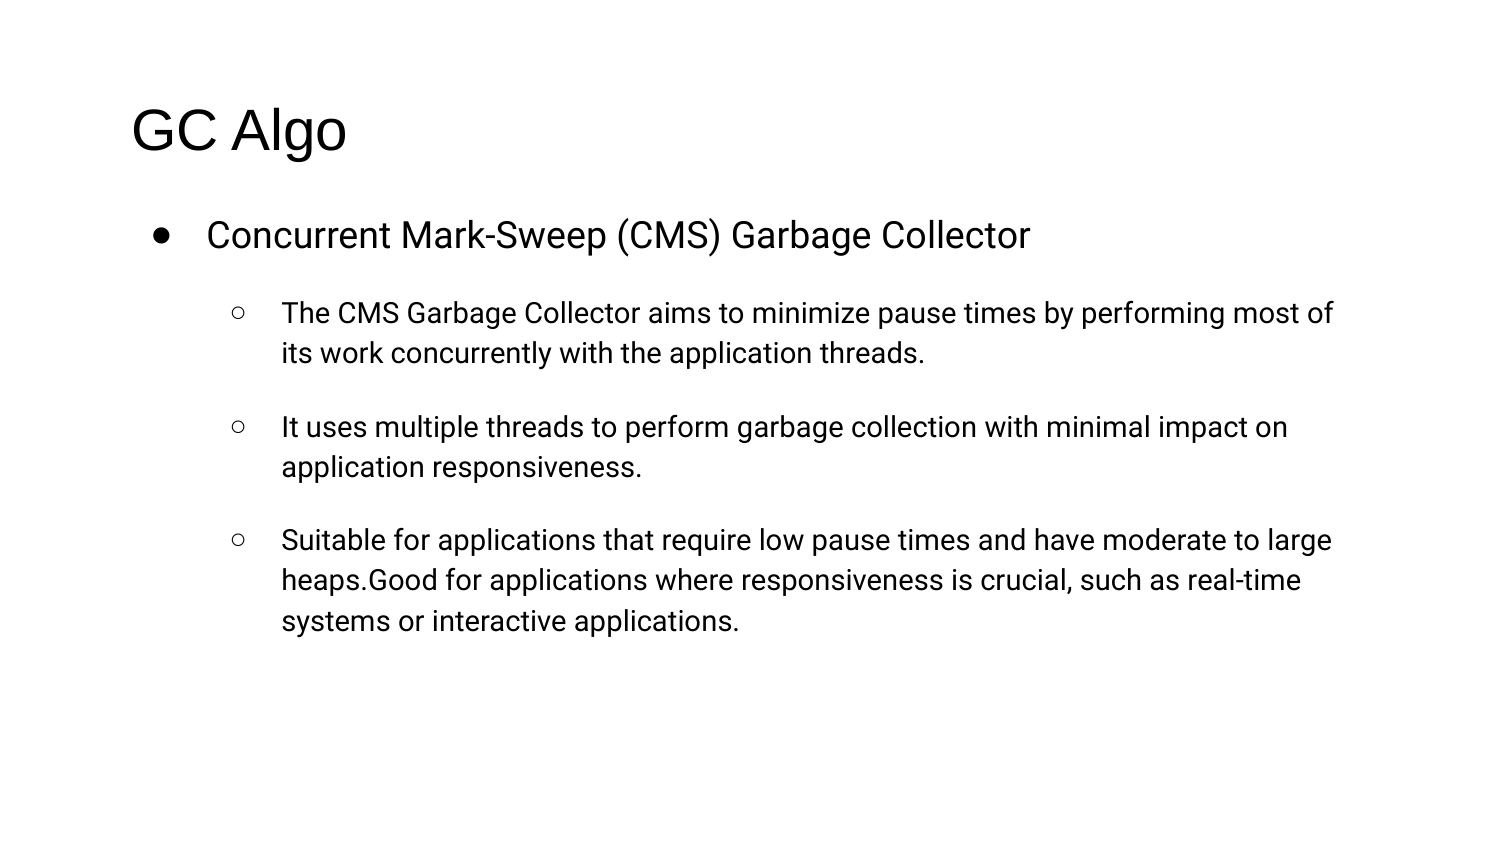

# GC Algo
Concurrent Mark-Sweep (CMS) Garbage Collector
The CMS Garbage Collector aims to minimize pause times by performing most of its work concurrently with the application threads.
It uses multiple threads to perform garbage collection with minimal impact on application responsiveness.
Suitable for applications that require low pause times and have moderate to large heaps.Good for applications where responsiveness is crucial, such as real-time systems or interactive applications.